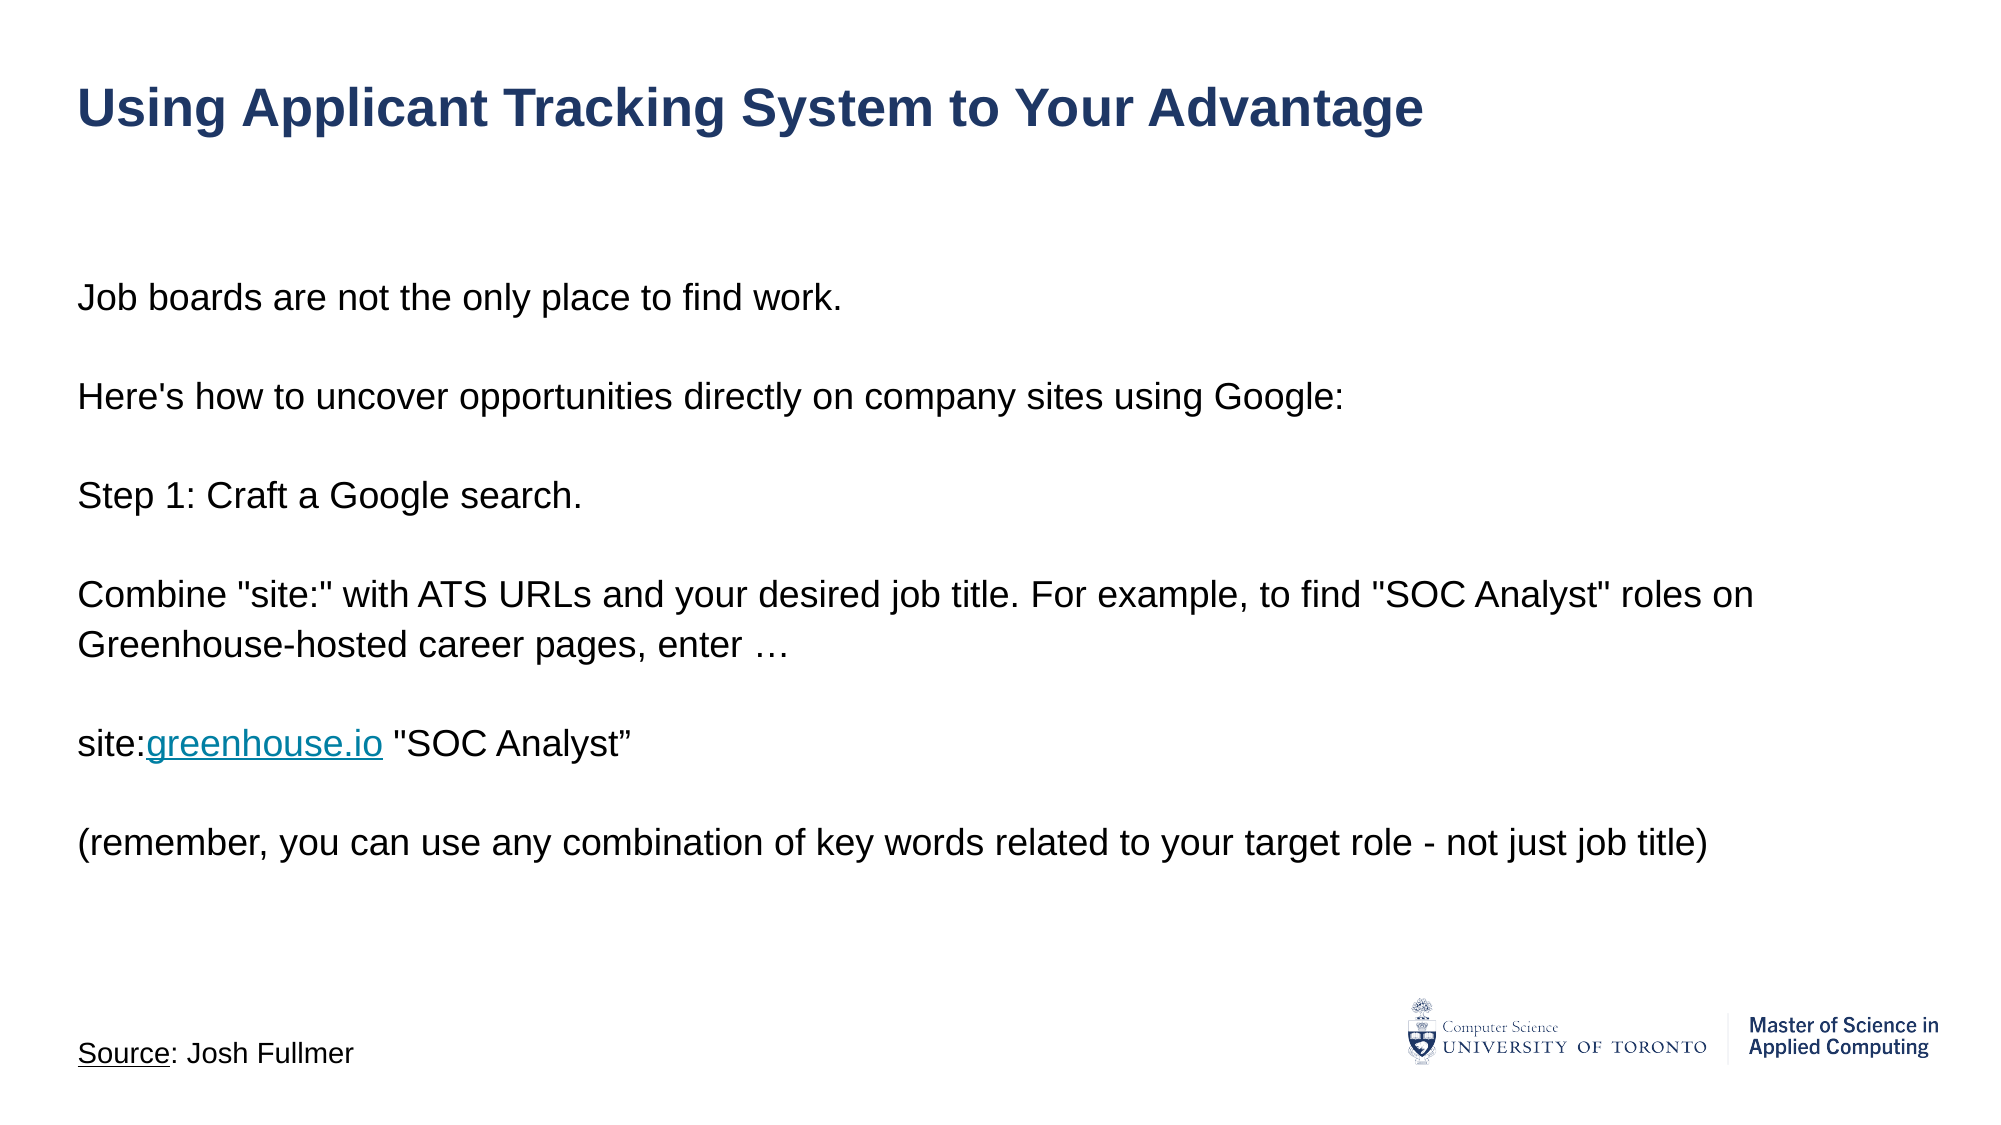

# Using Applicant Tracking System to Your Advantage
Job boards are not the only place to find work.
Here's how to uncover opportunities directly on company sites using Google:
Step 1: Craft a Google search.
Combine "site:" with ATS URLs and your desired job title. For example, to find "SOC Analyst" roles on Greenhouse-hosted career pages, enter …
site:greenhouse.io "SOC Analyst”
(remember, you can use any combination of key words related to your target role - not just job title)

Source: Josh Fullmer